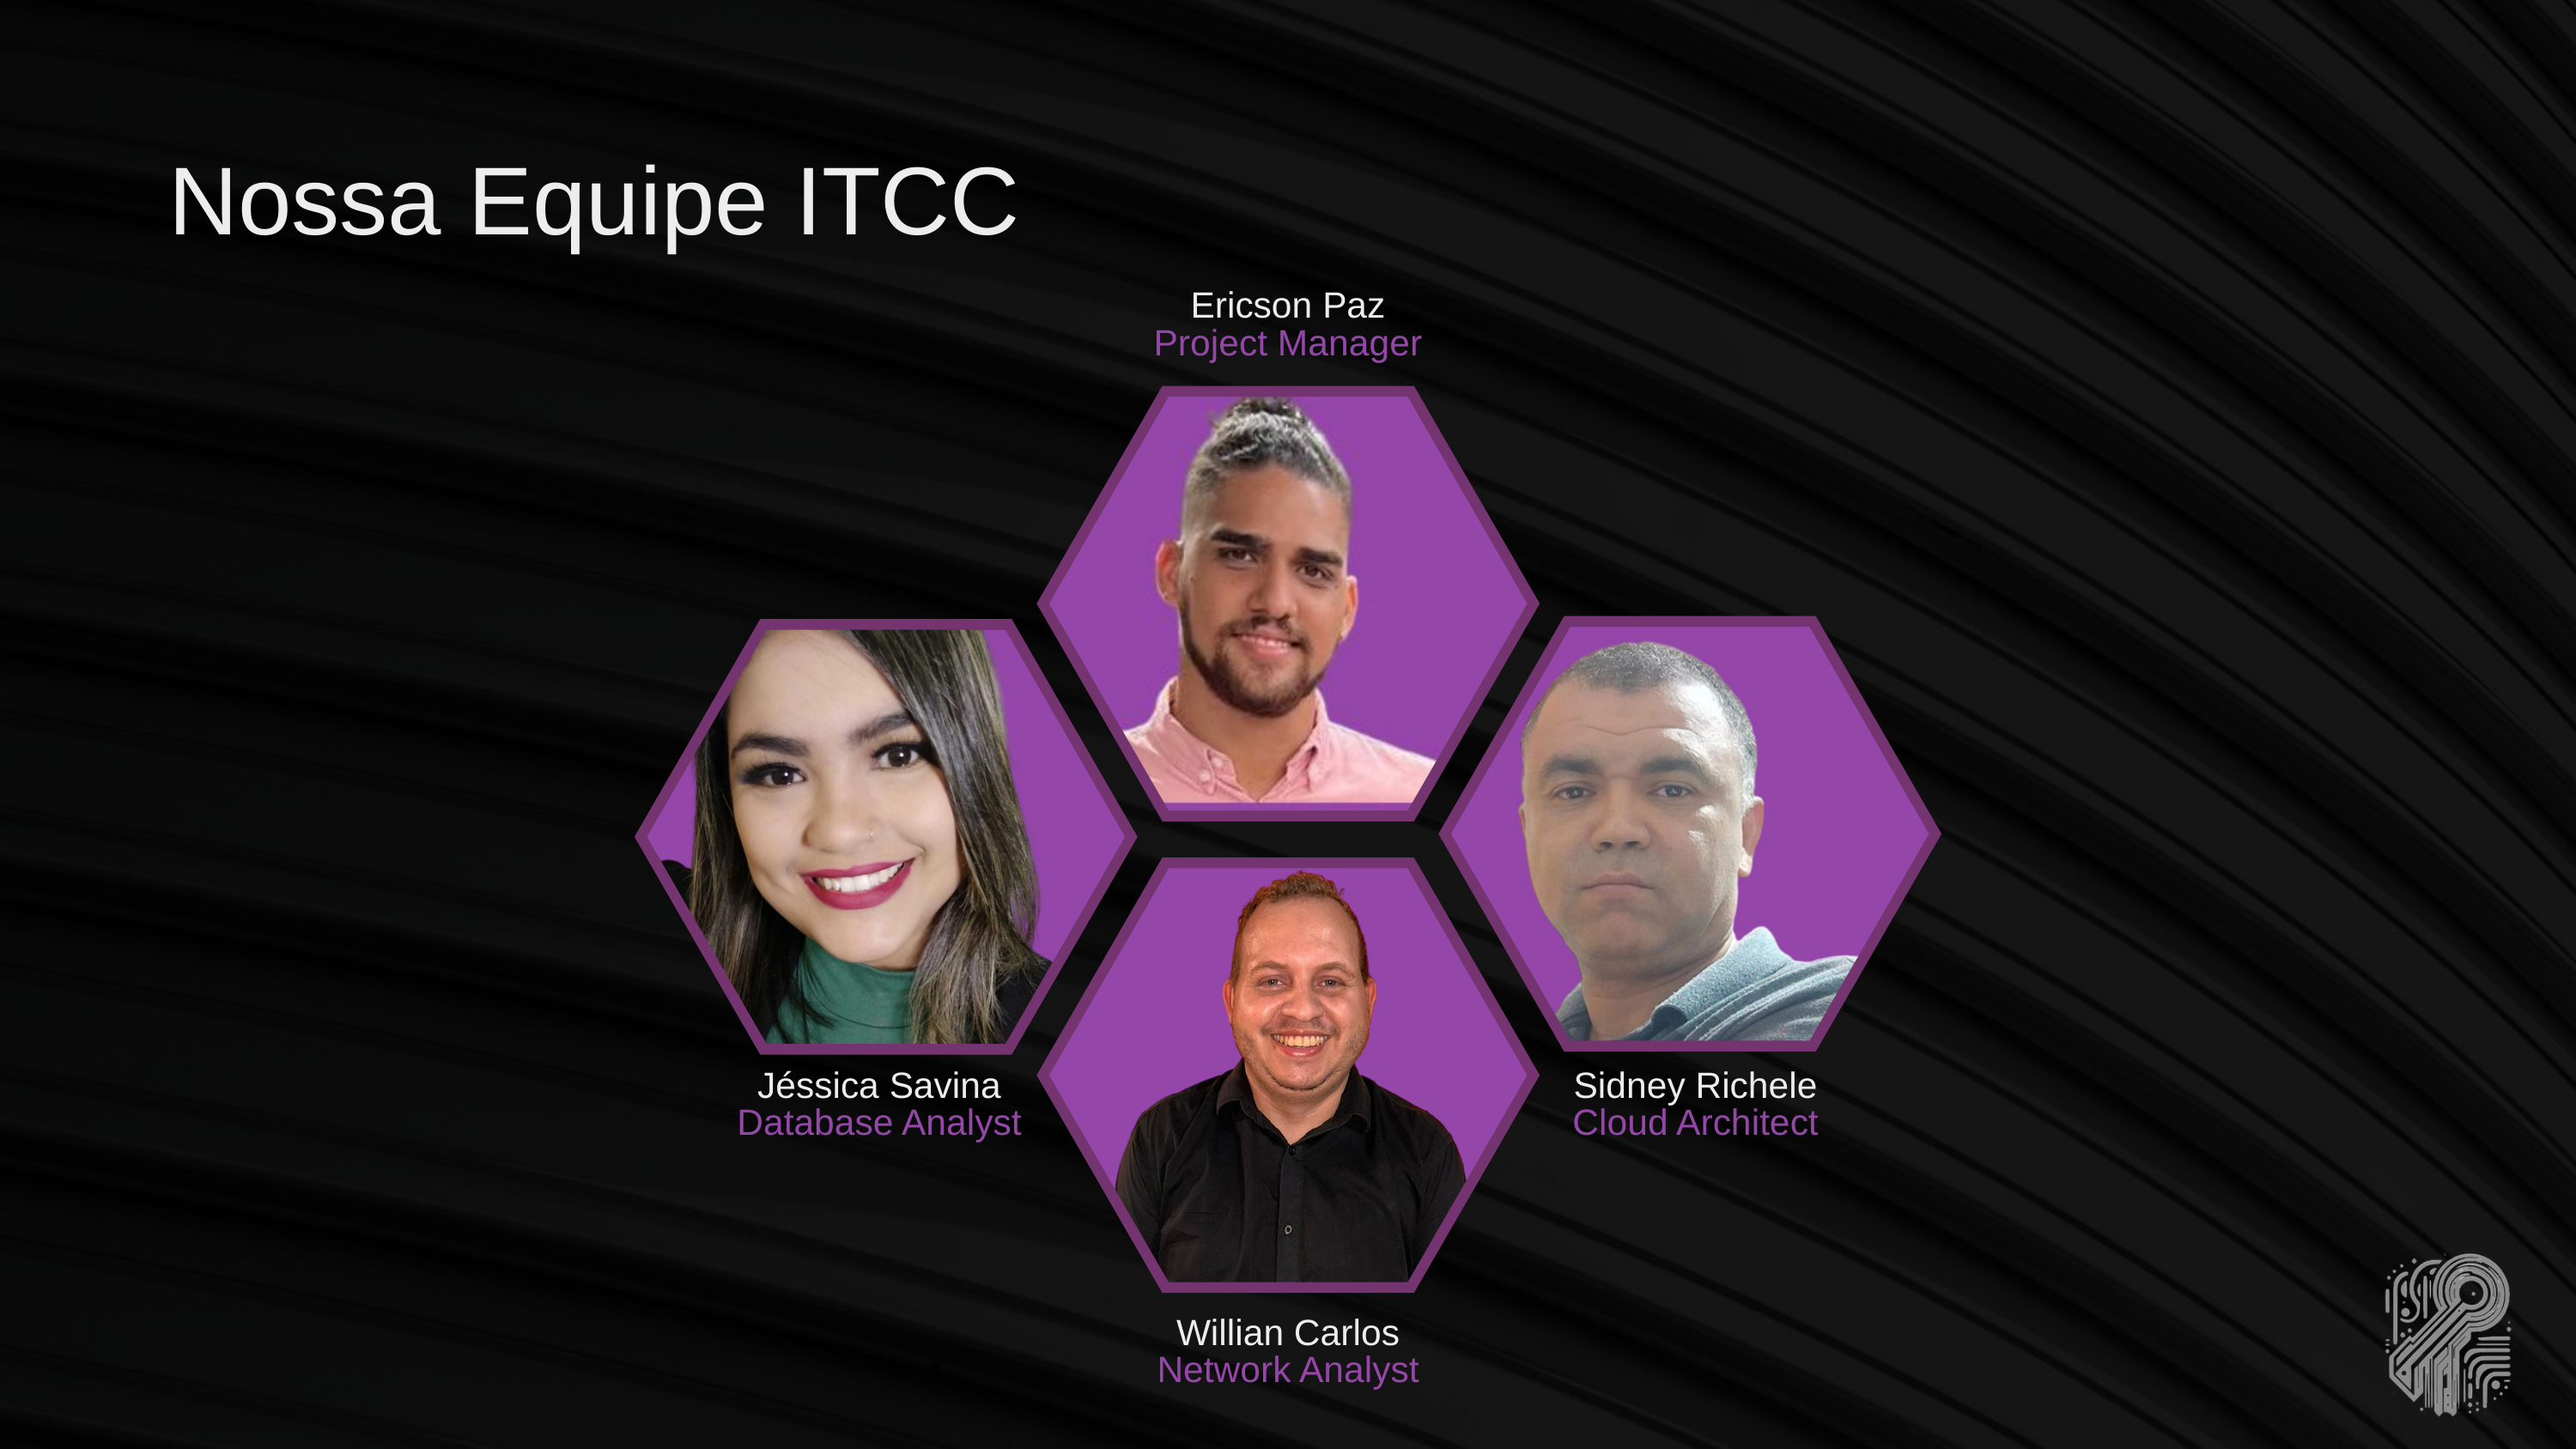

Nossa Equipe ITCC
Ericson Paz
Project Manager

Jéssica Savina
Database Analyst
Sidney Richele
Cloud Architect

Willian Carlos
Network Analyst